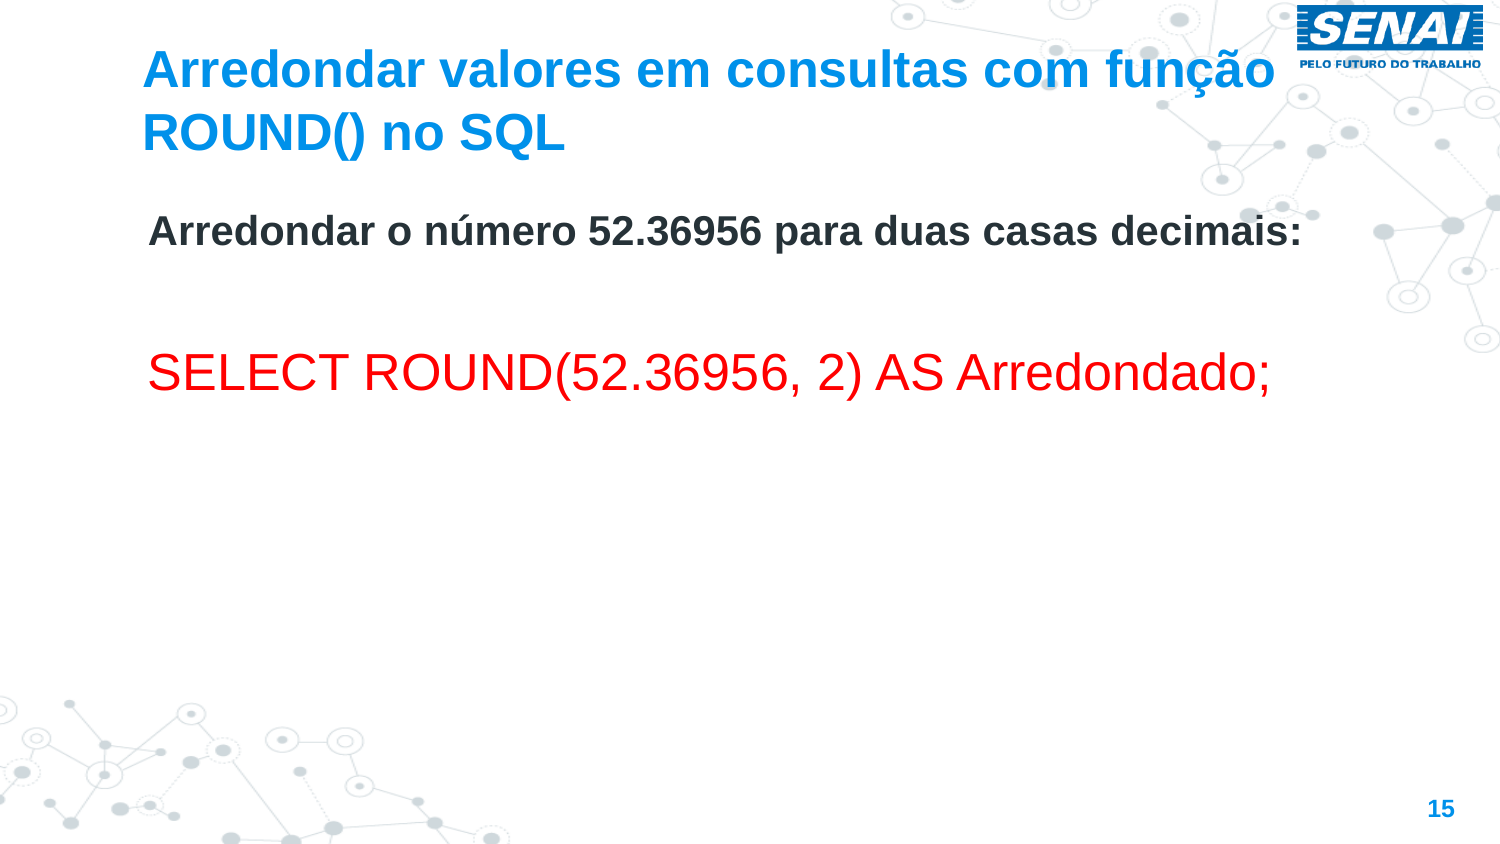

# Arredondar valores em consultas com função ROUND() no SQL
Arredondar o número 52.36956 para duas casas decimais:

SELECT ROUND(52.36956, 2) AS Arredondado;

15